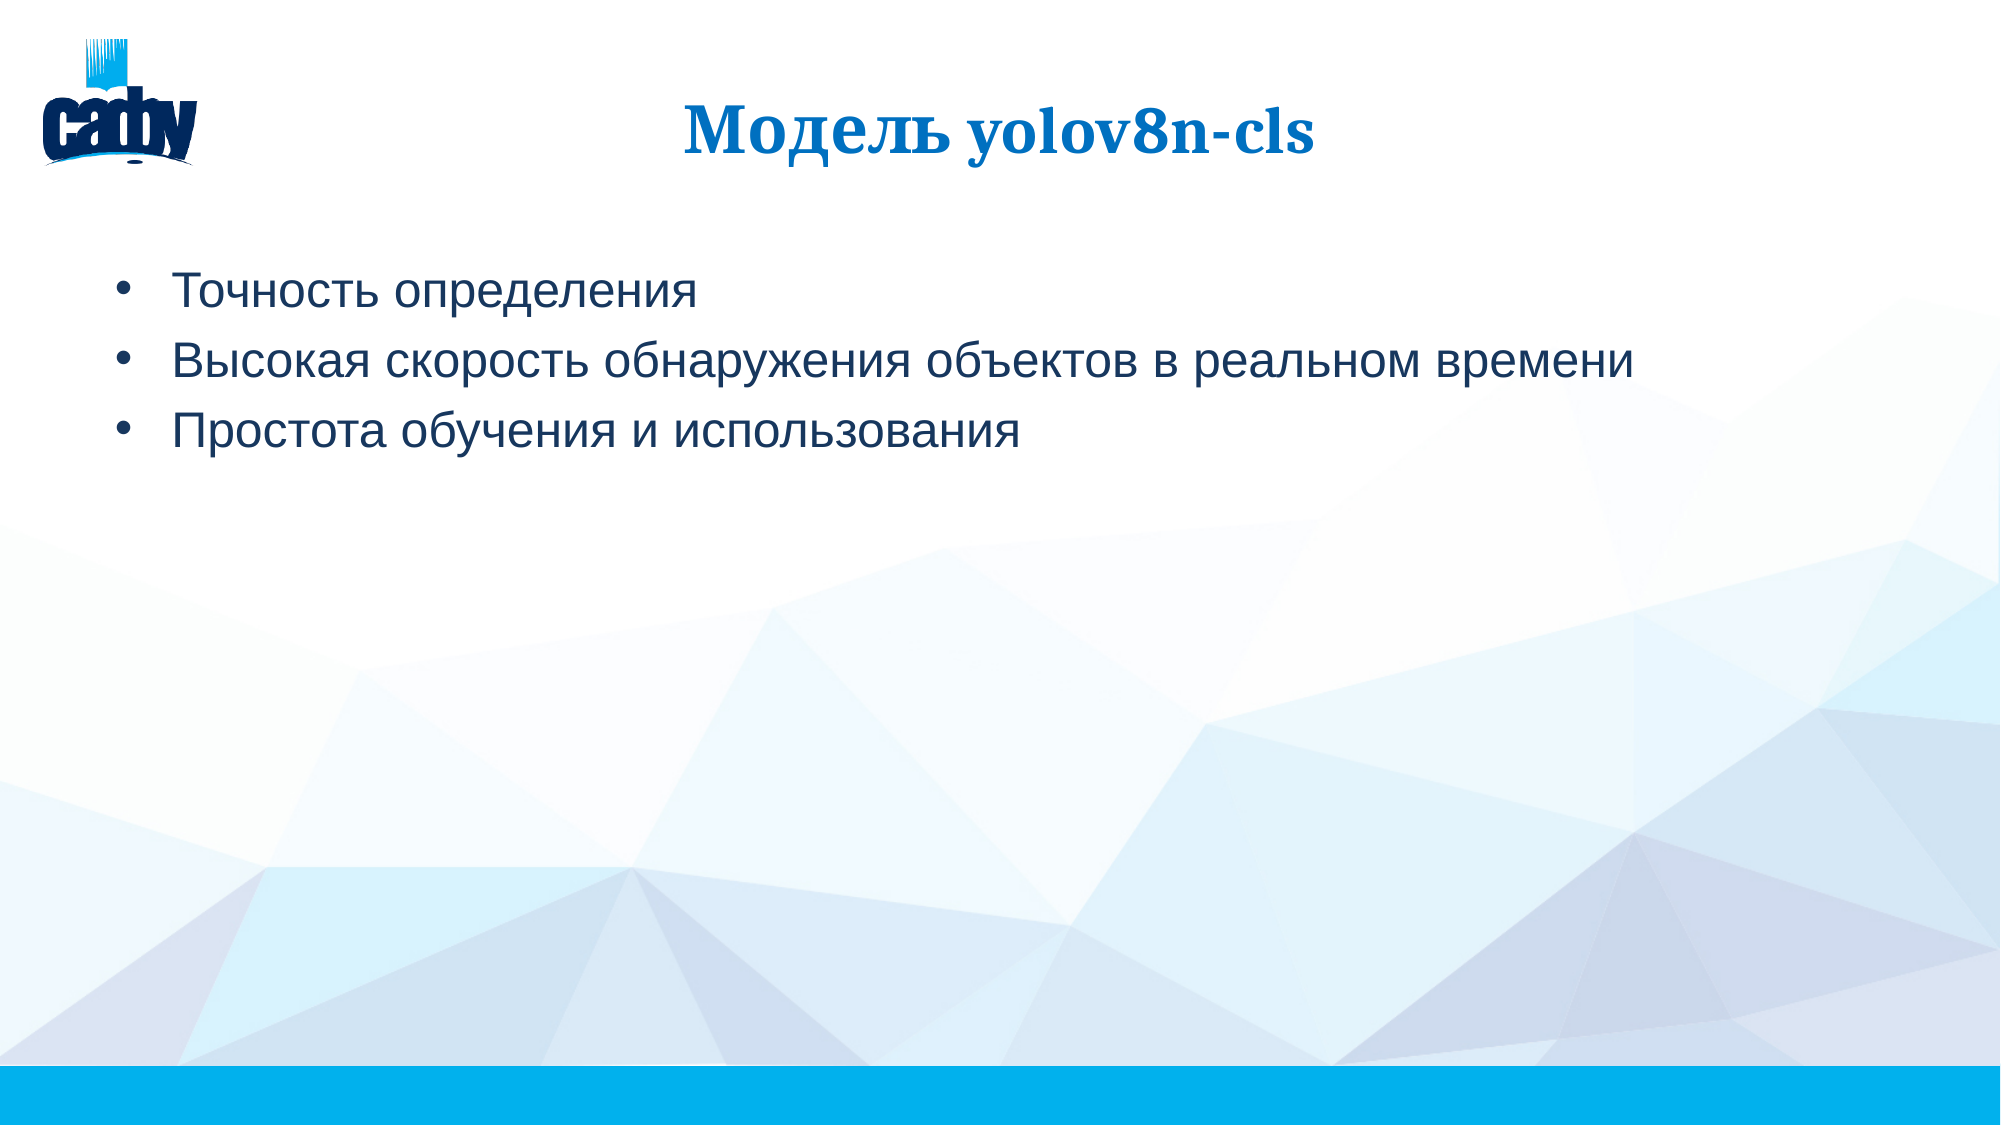

# Модель yolov8n-cls
Точность определения
Высокая скорость обнаружения объектов в реальном времени
Простота обучения и использования